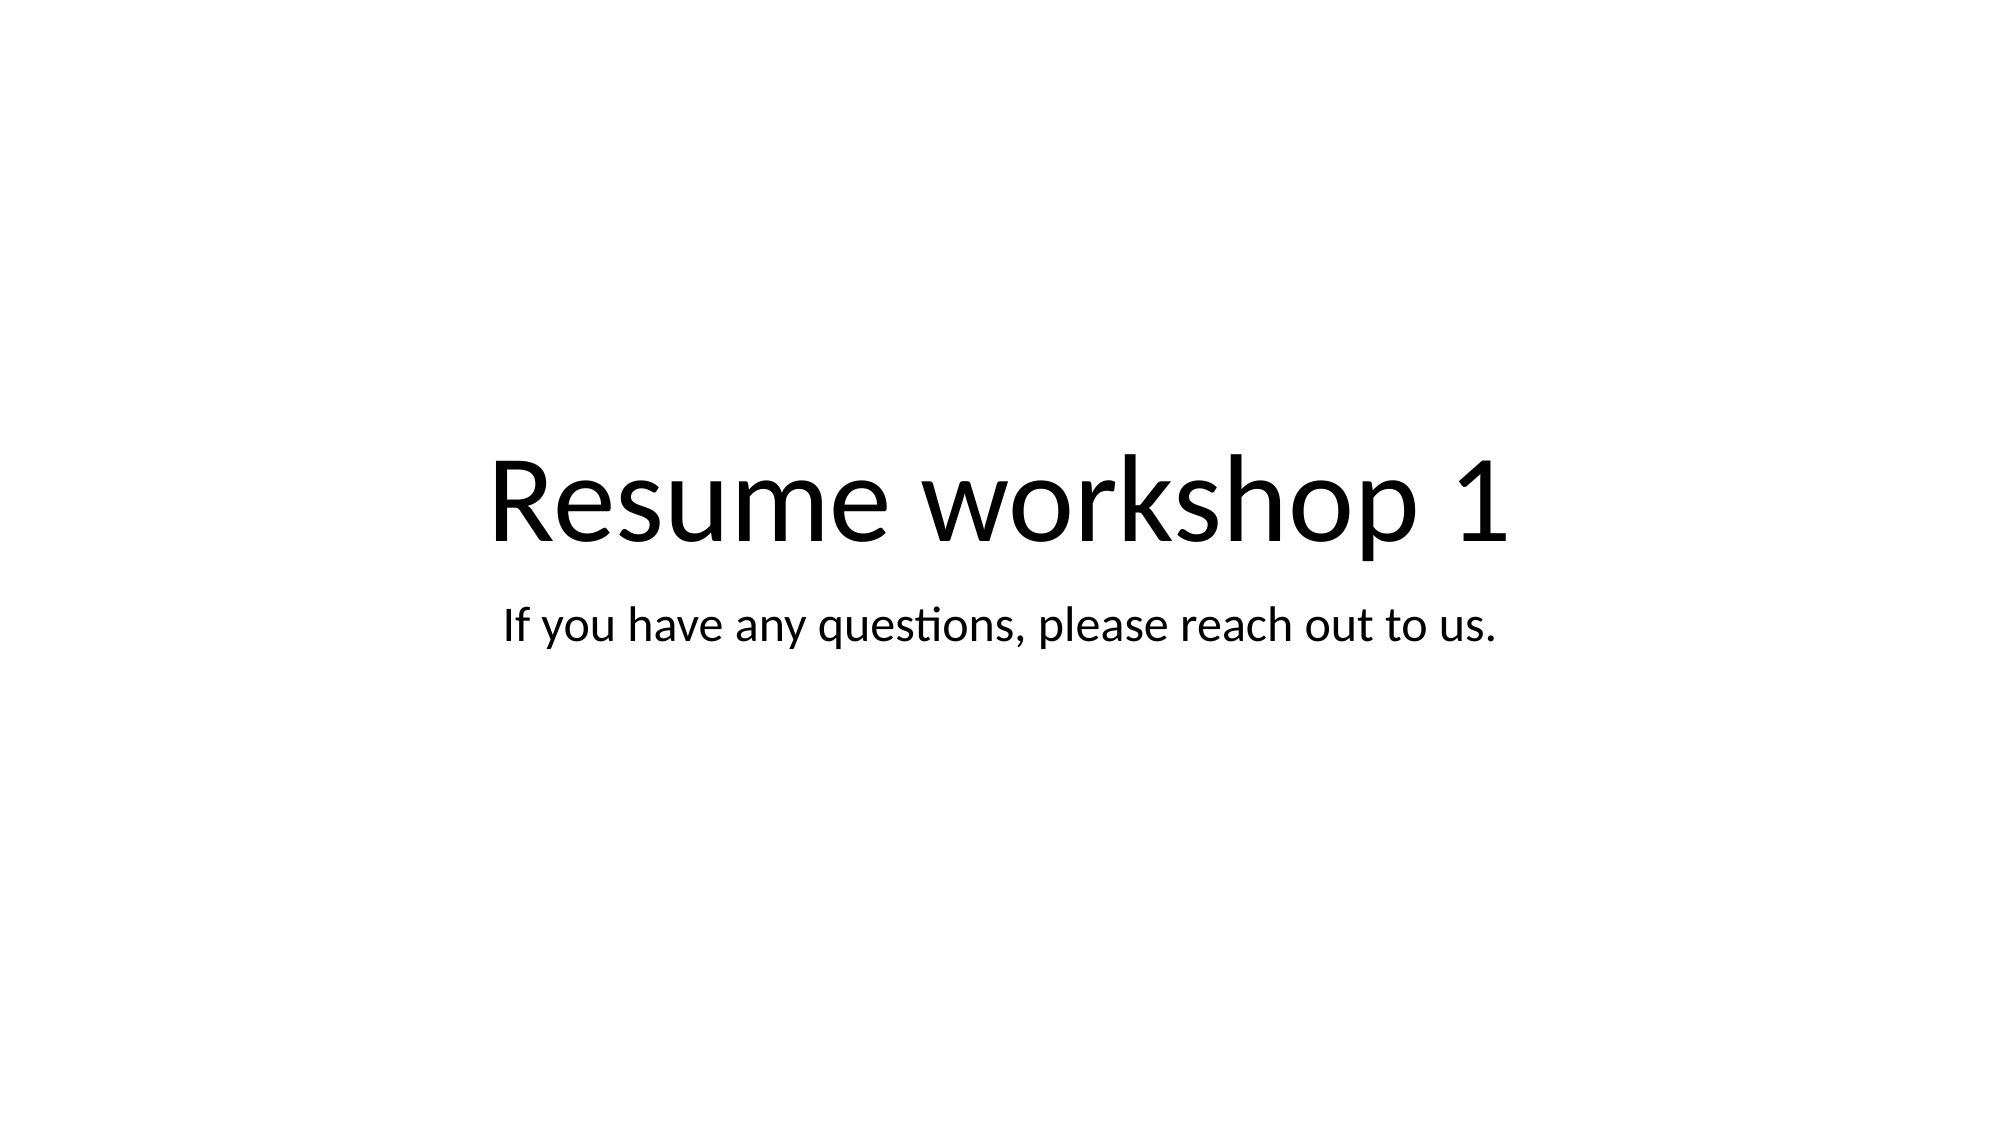

# Resume workshop 1
If you have any questions, please reach out to us.